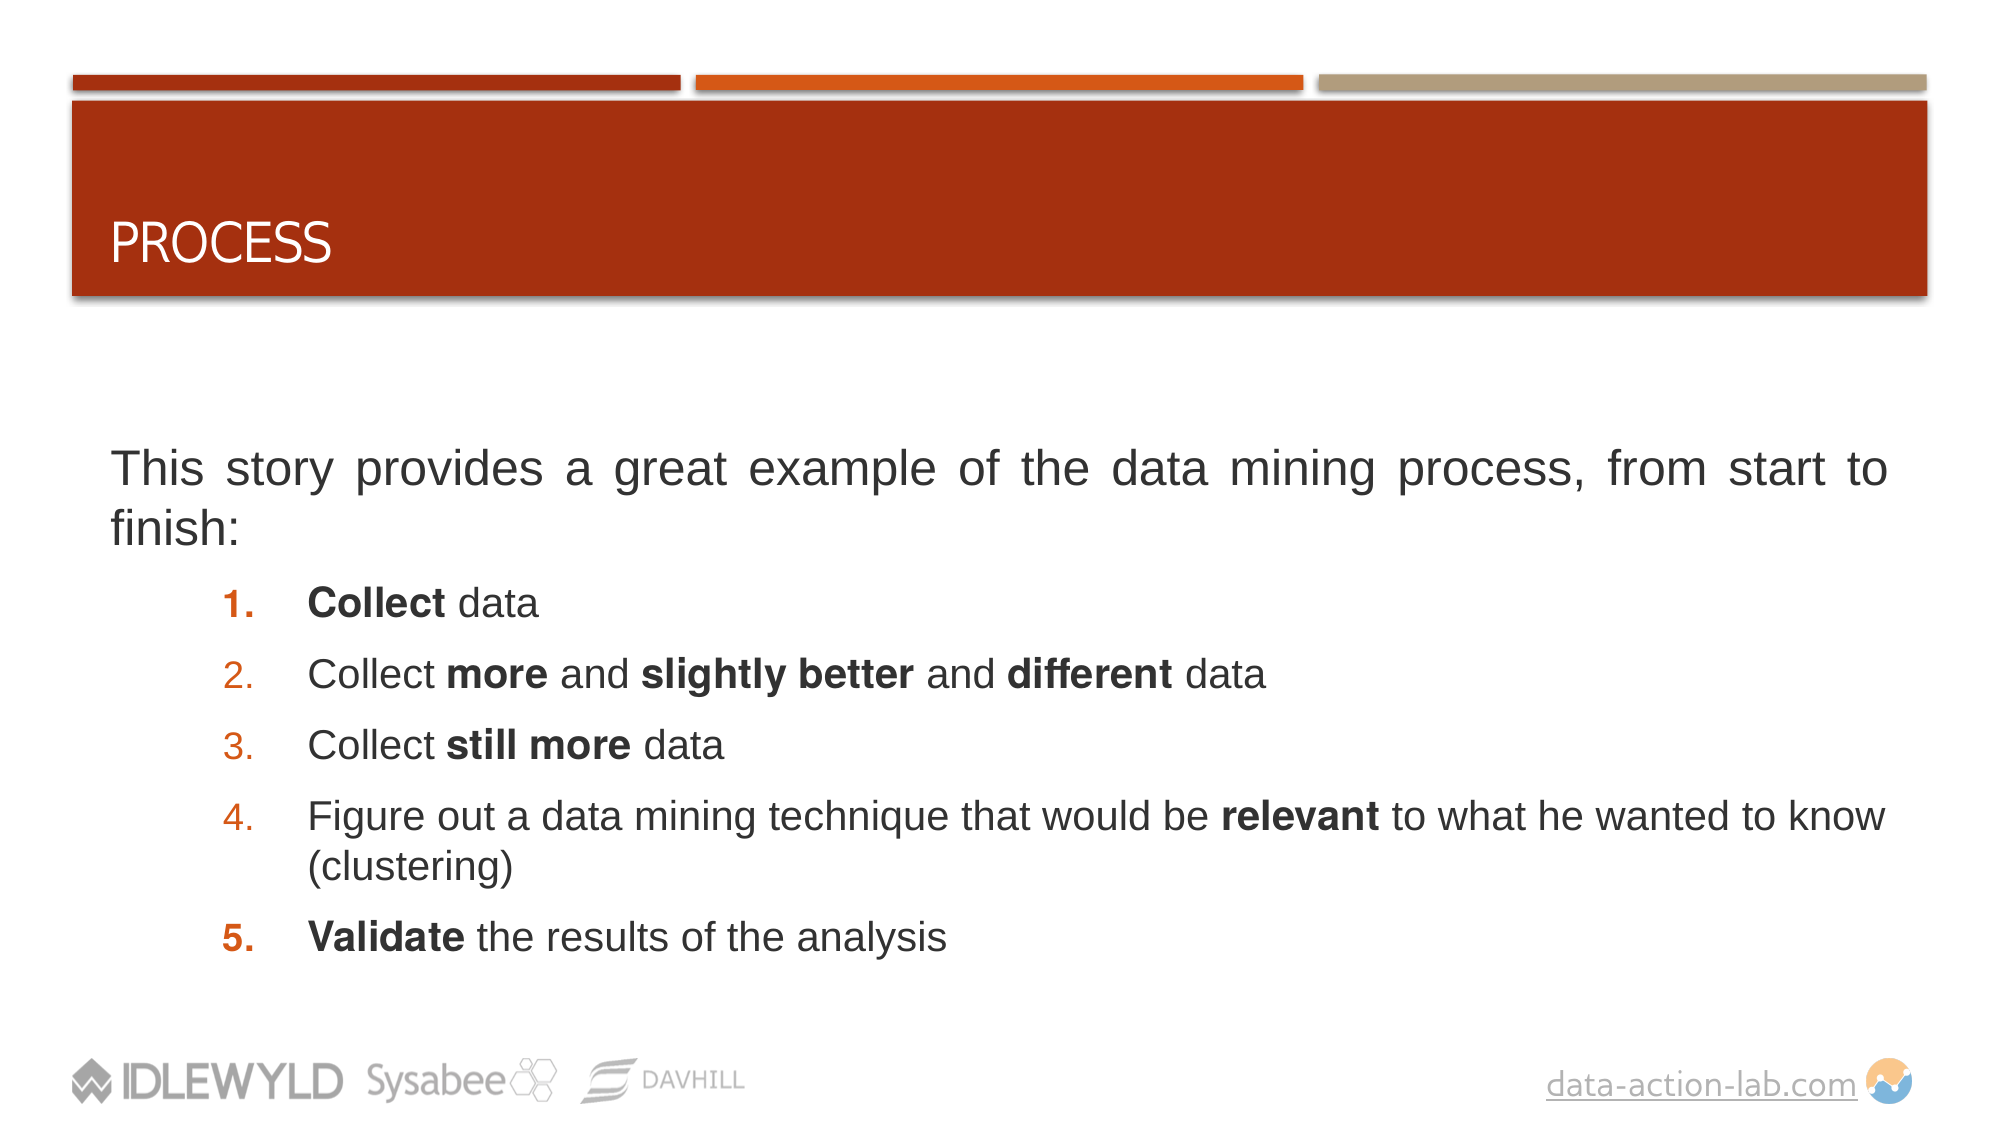

# Process
This story provides a great example of the data mining process, from start to finish:
Collect data
Collect more and slightly better and different data
Collect still more data
Figure out a data mining technique that would be relevant to what he wanted to know (clustering)
Validate the results of the analysis